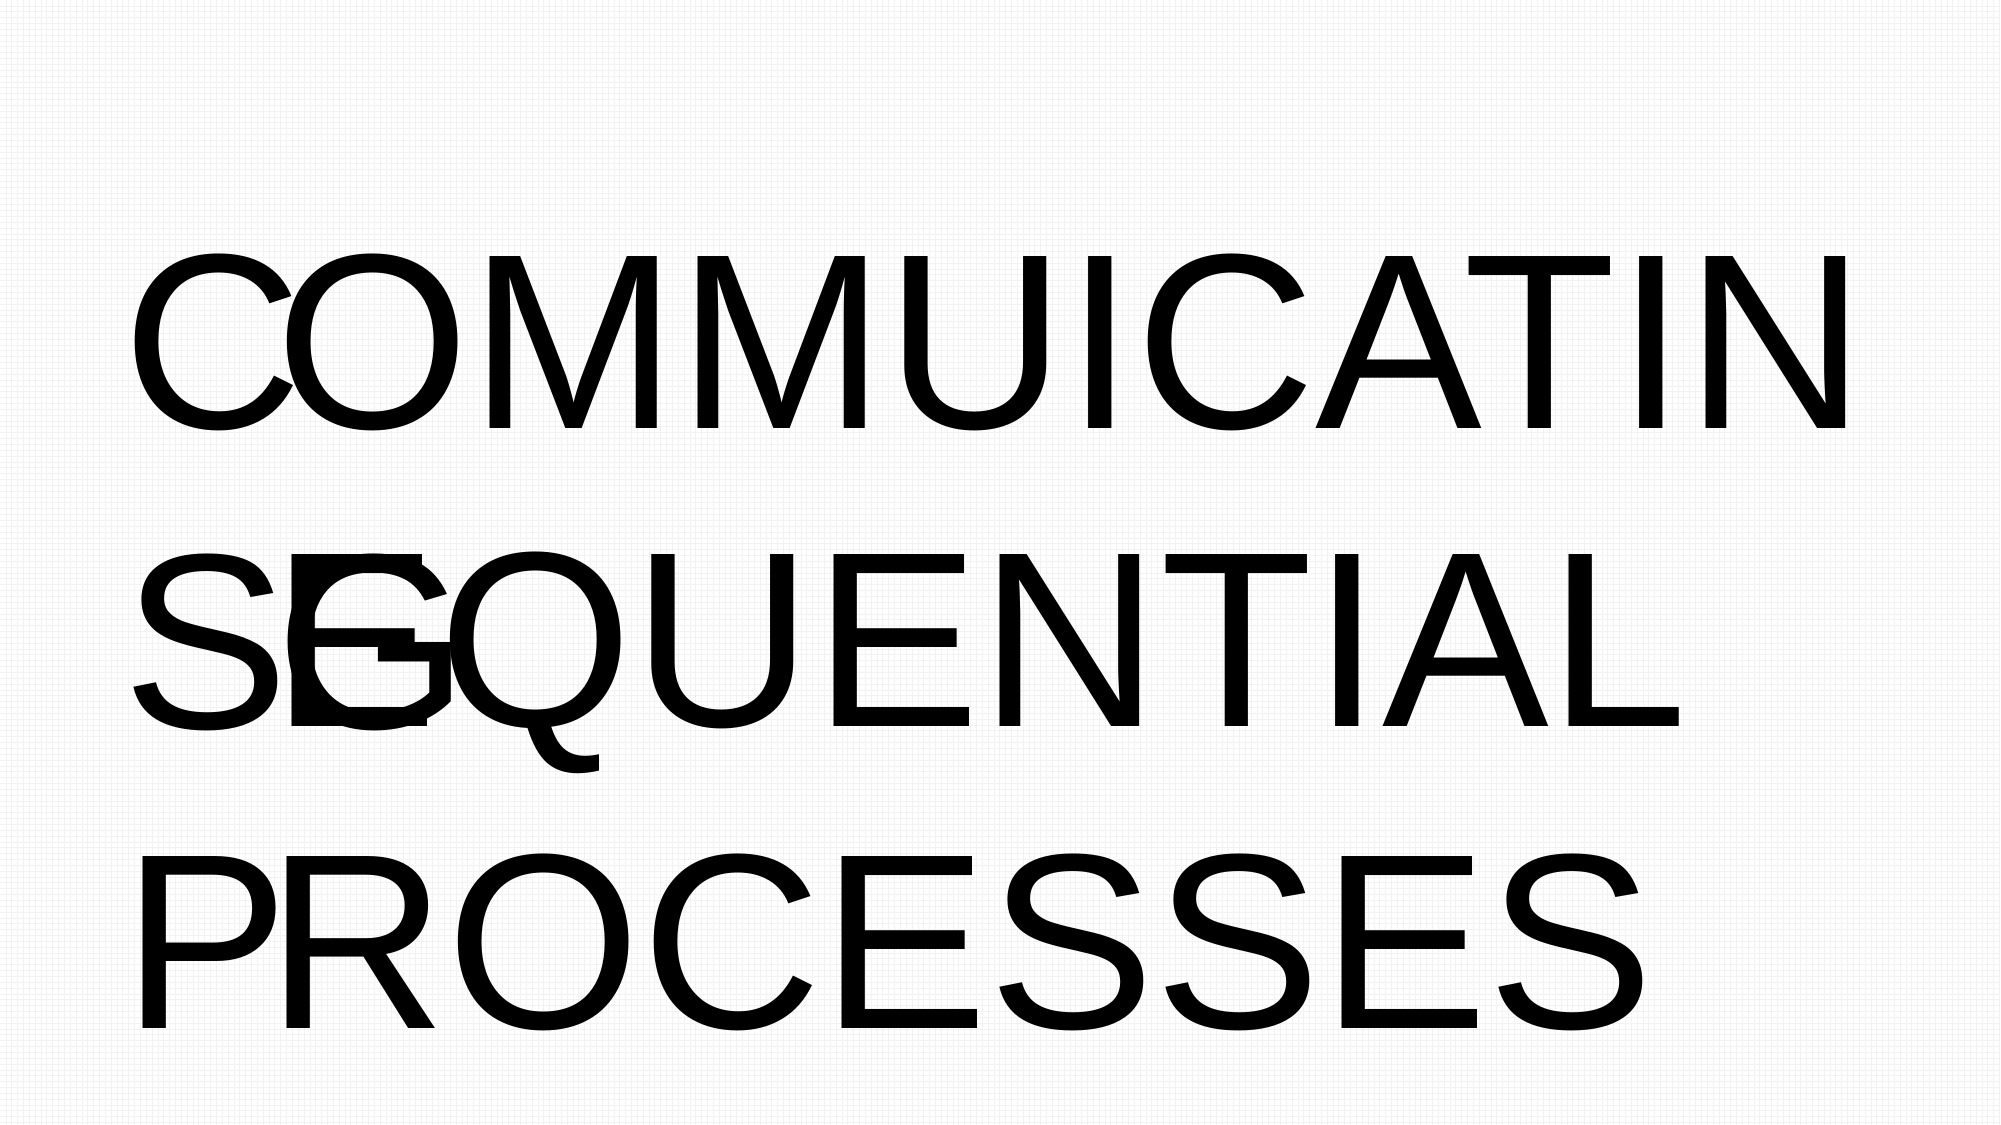

# C S P
OMMUICATING
EQUENTIAL
ROCESSES